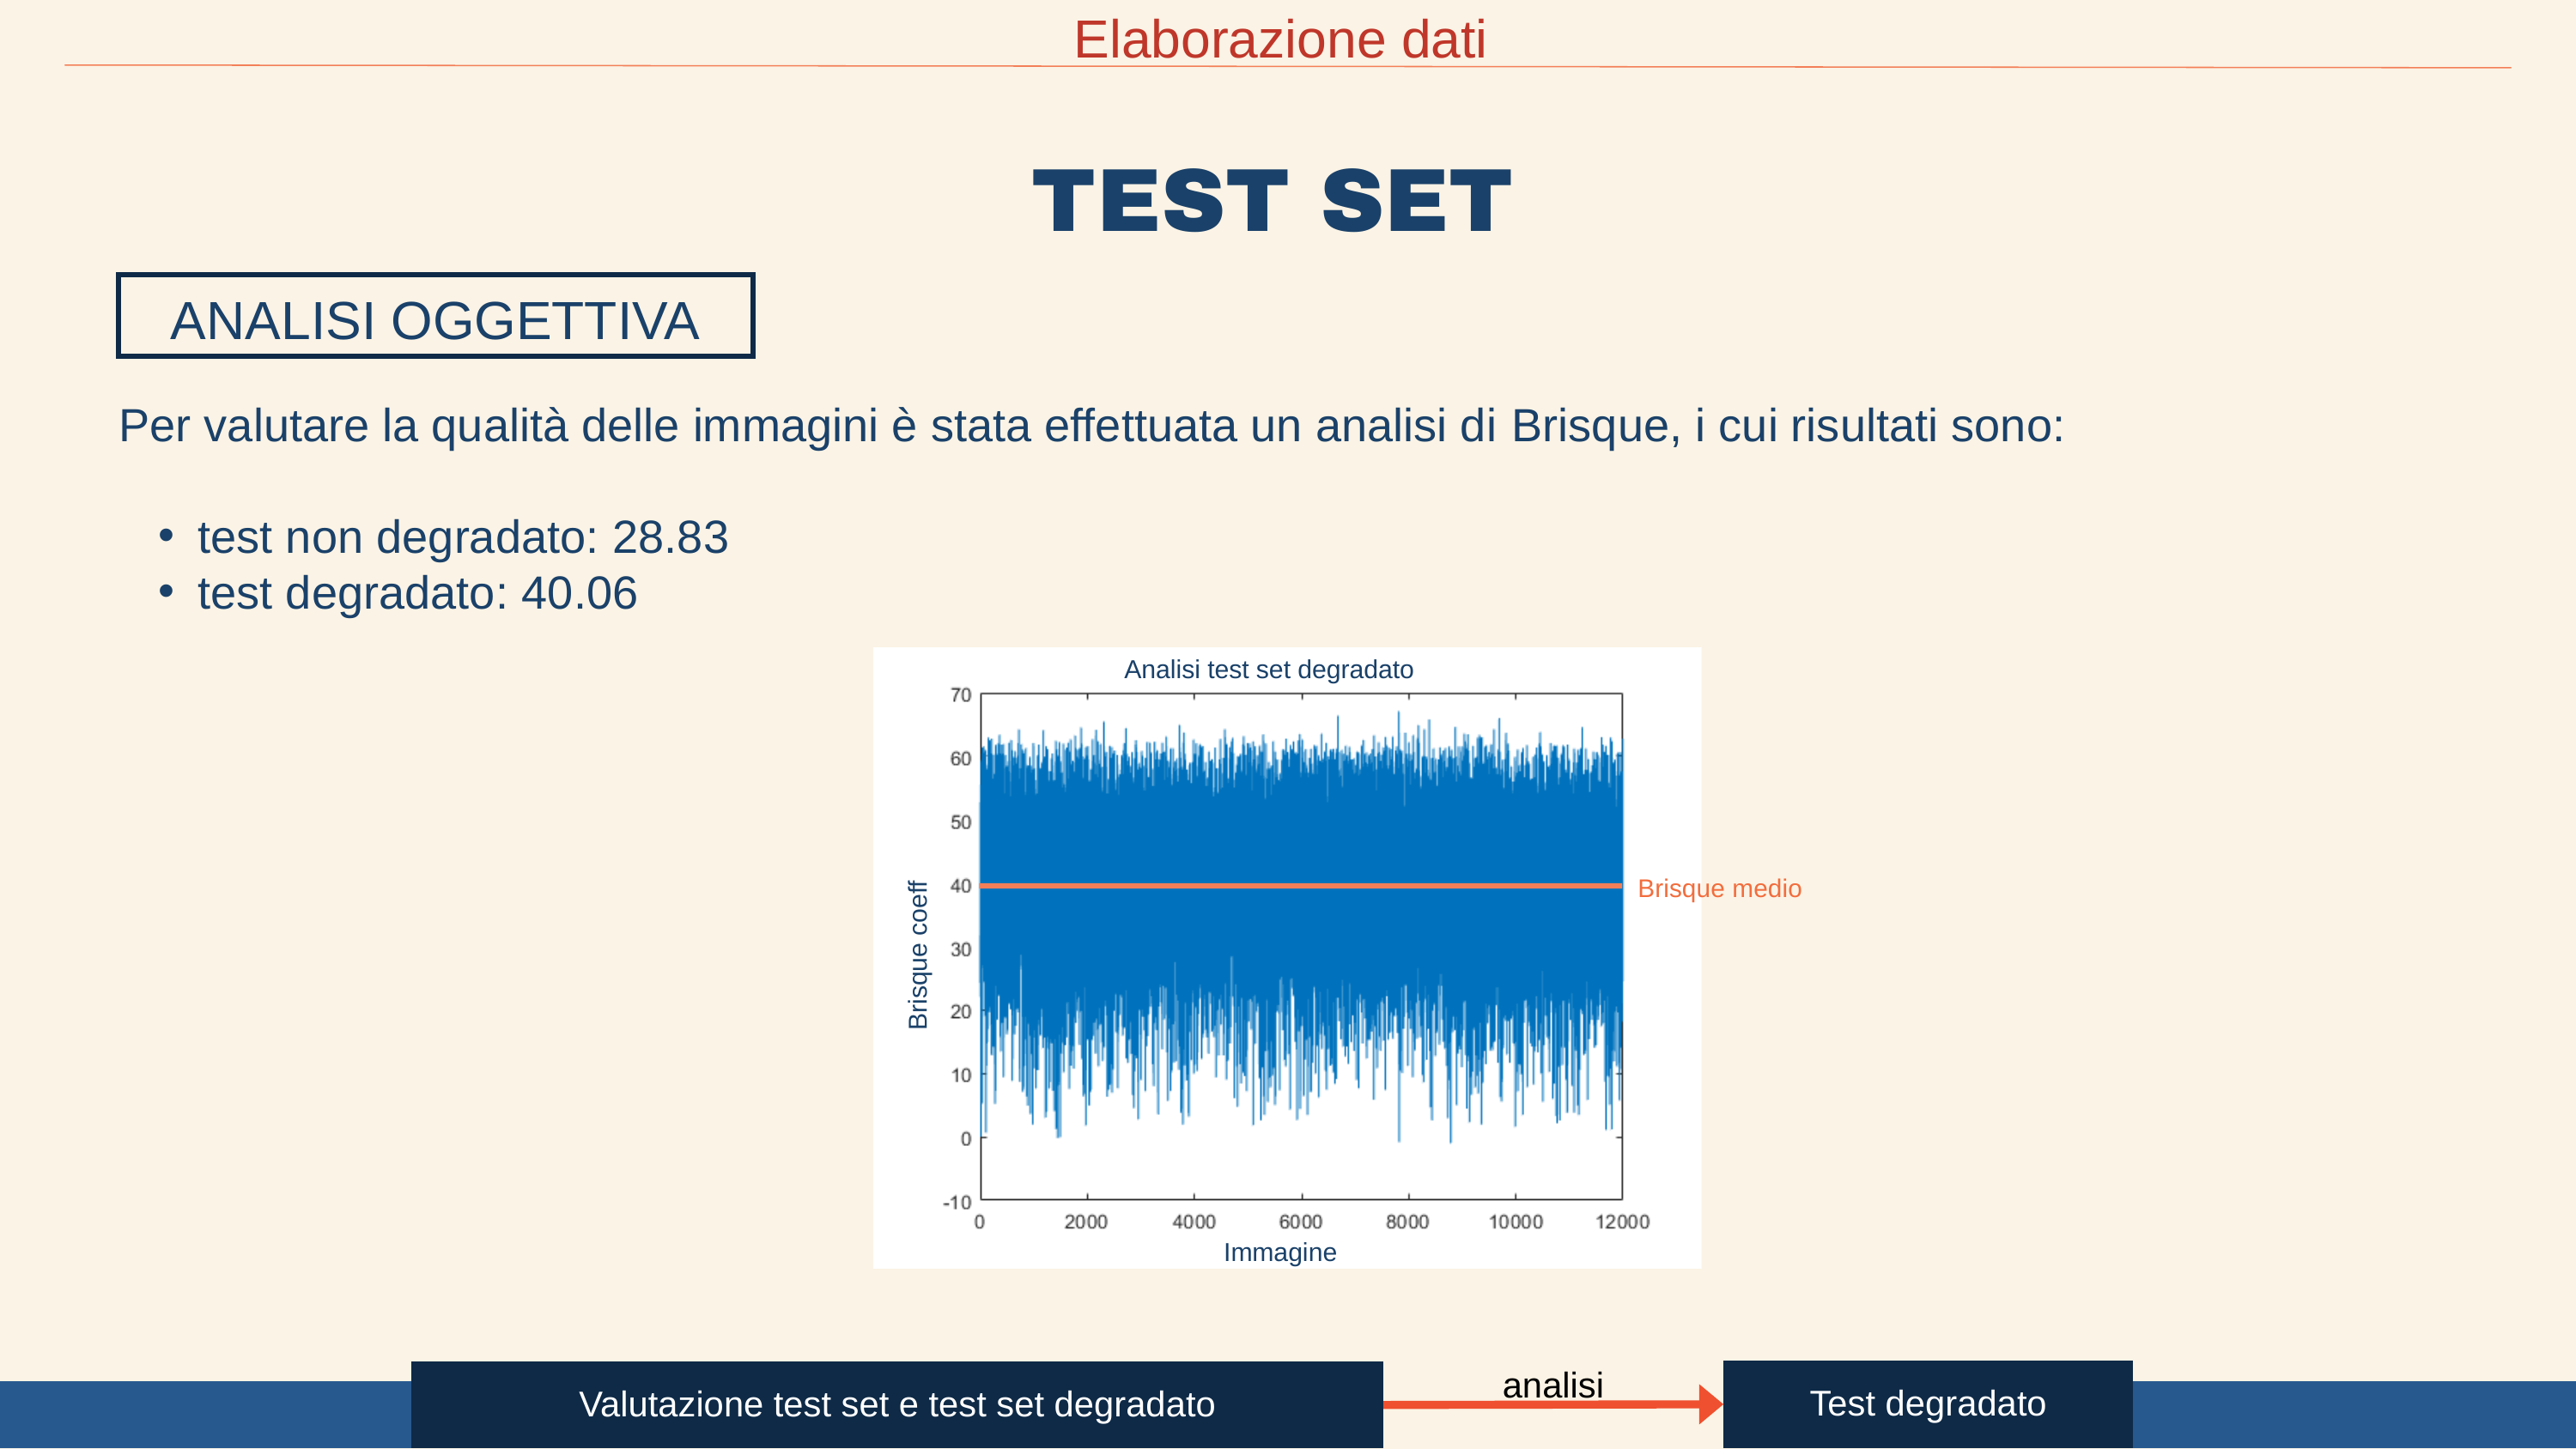

Elaborazione dati

TEST SET

ANALISI OGGETTIVA
Per valutare la qualità delle immagini è stata effettuata un analisi di Brisque, i cui risultati sono:

test non degradato: 28.83
test degradato: 40.06

Analisi test set degradato
Brisque medio

Brisque coeff
Immagine

analisi

Test degradato

Valutazione test set e test set degradato